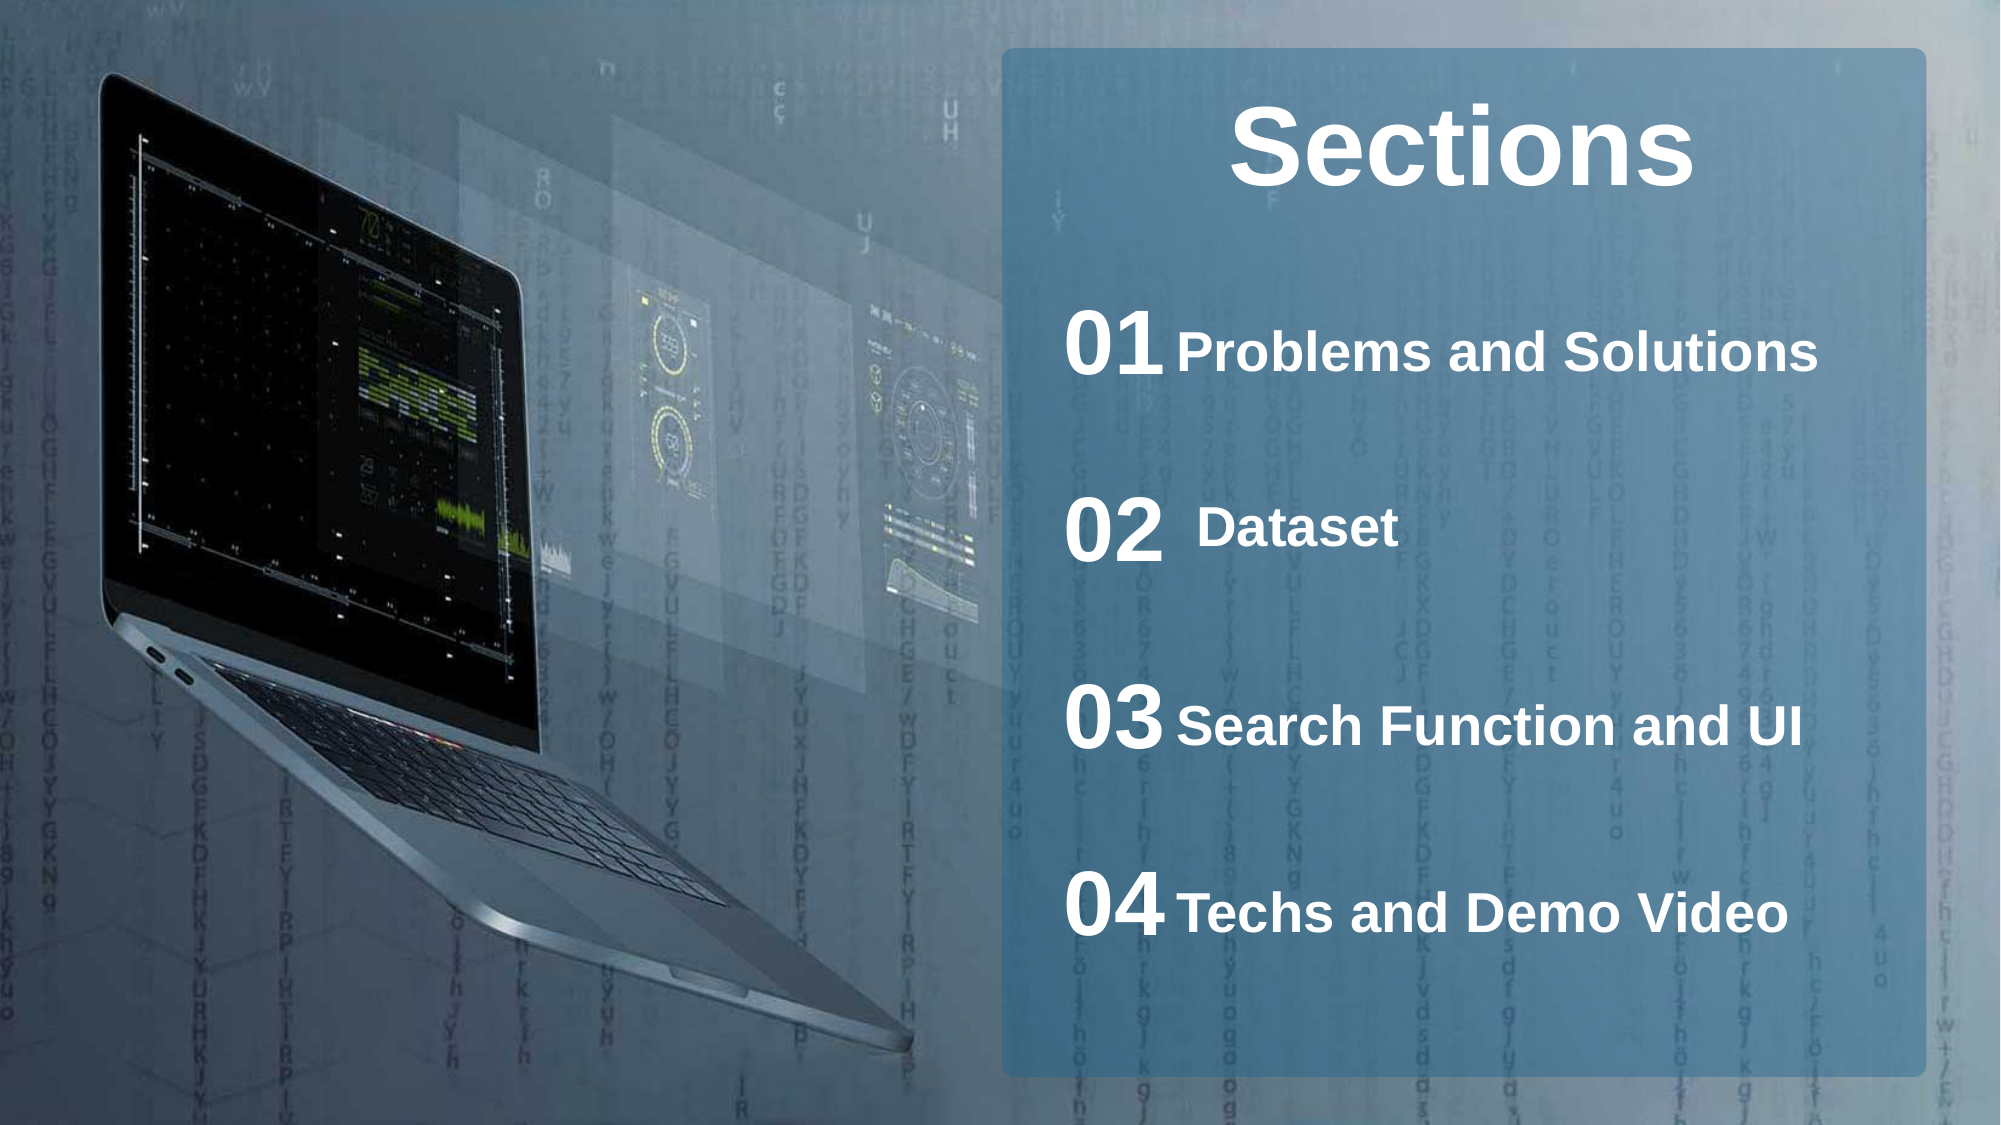

Sections
01
Problems and Solutions
02
Dataset
03
Search Function and UI
04
Techs and Demo Video